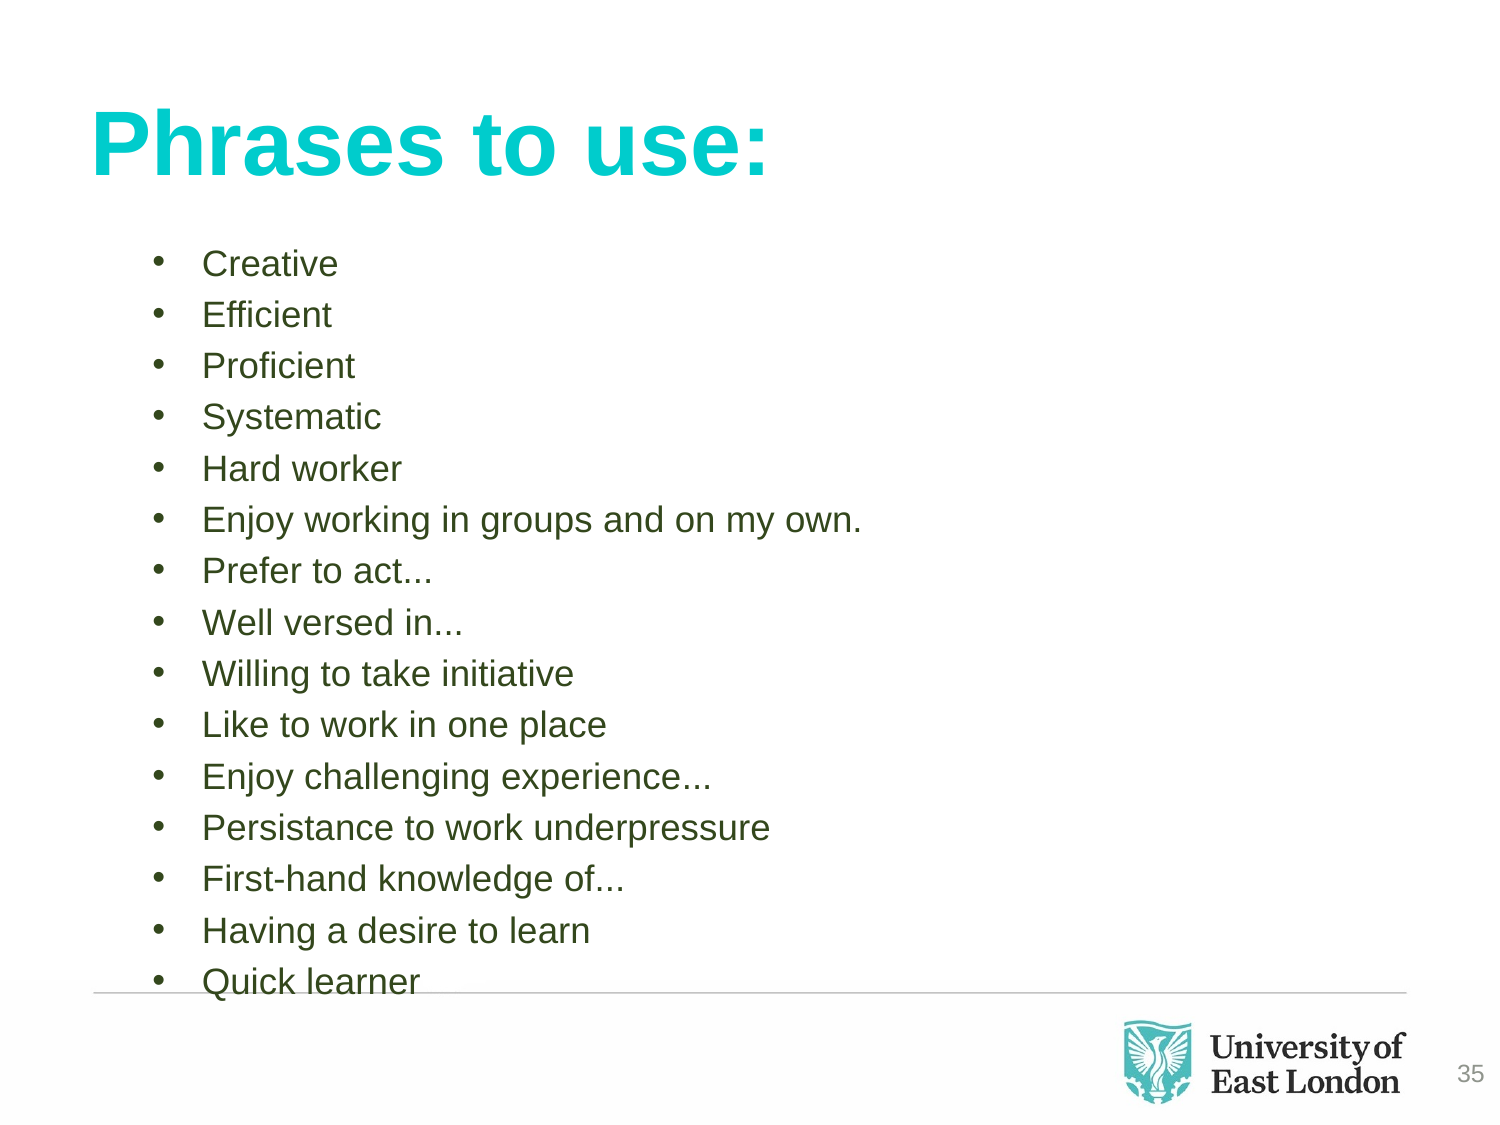

# Phrases to use:
Creative
Efficient
Proficient
Systematic
Hard worker
Enjoy working in groups and on my own.
Prefer to act...
Well versed in...
Willing to take initiative
Like to work in one place
Enjoy challenging experience...
Persistance to work underpressure
First-hand knowledge of...
Having a desire to learn
Quick learner

35